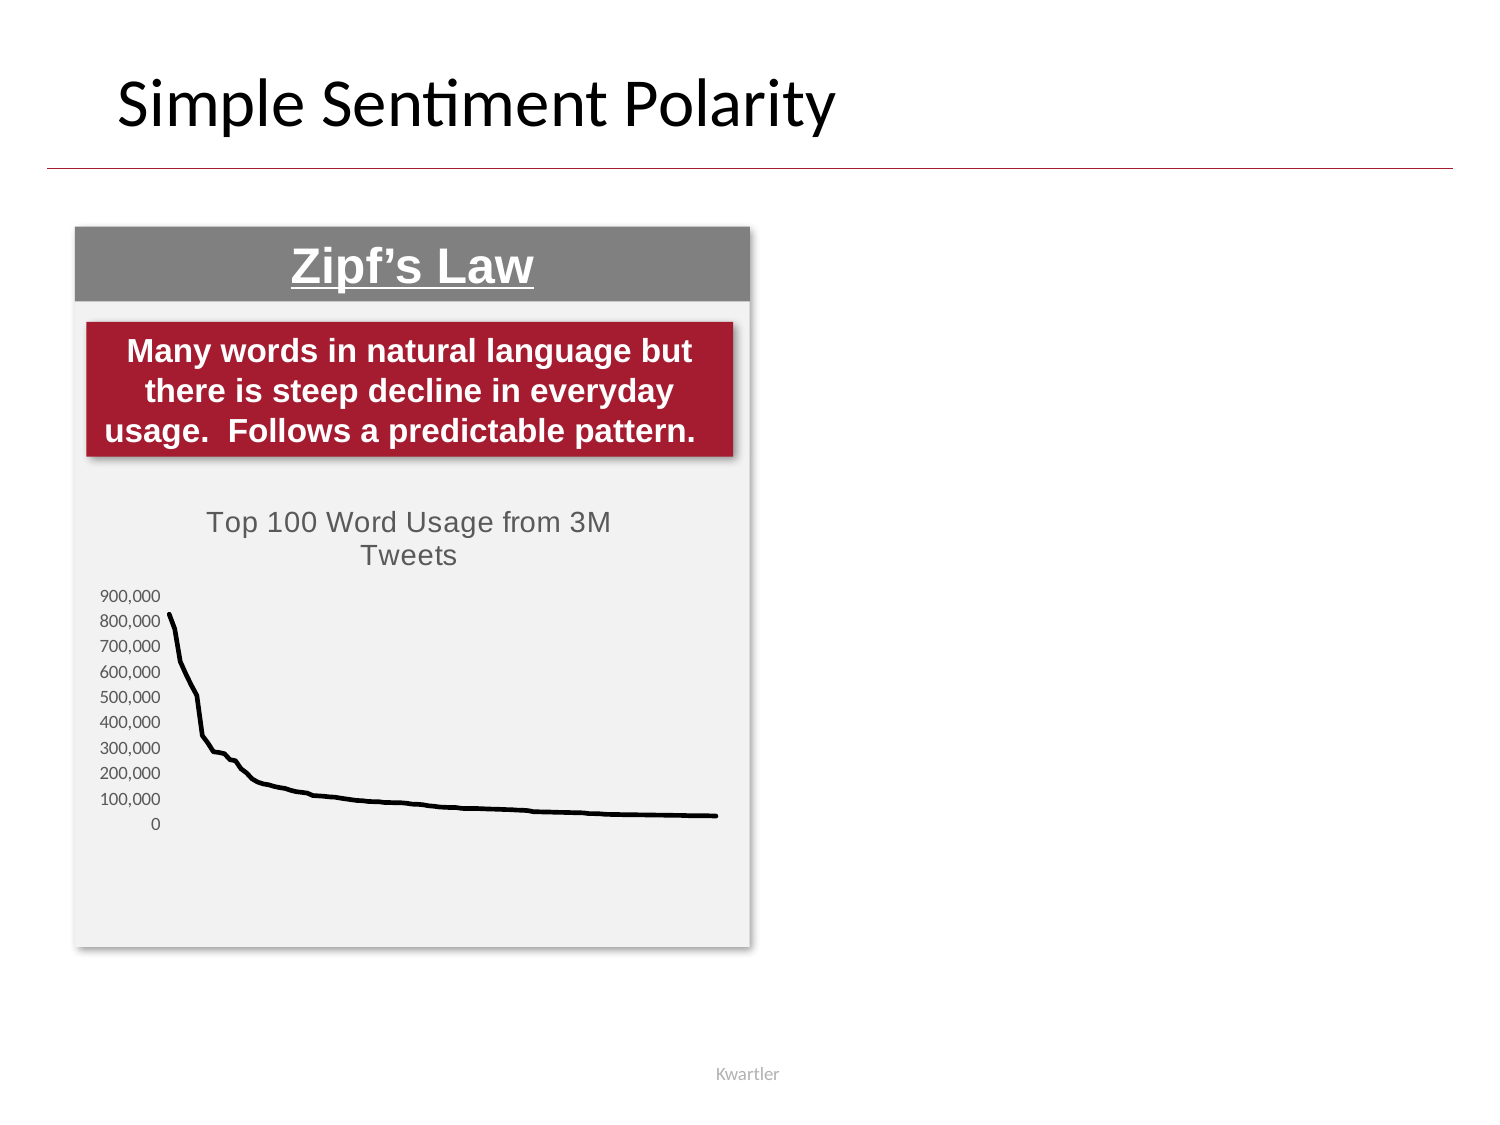

# Simple Sentiment Polarity
Zipf’s Law

Many words in natural language but there is steep decline in everyday usage.  Follows a predictable pattern.

### Chart: Top 100 Word Usage from 3M Tweets

| Category | freqc |
|---|---|
Kwartler